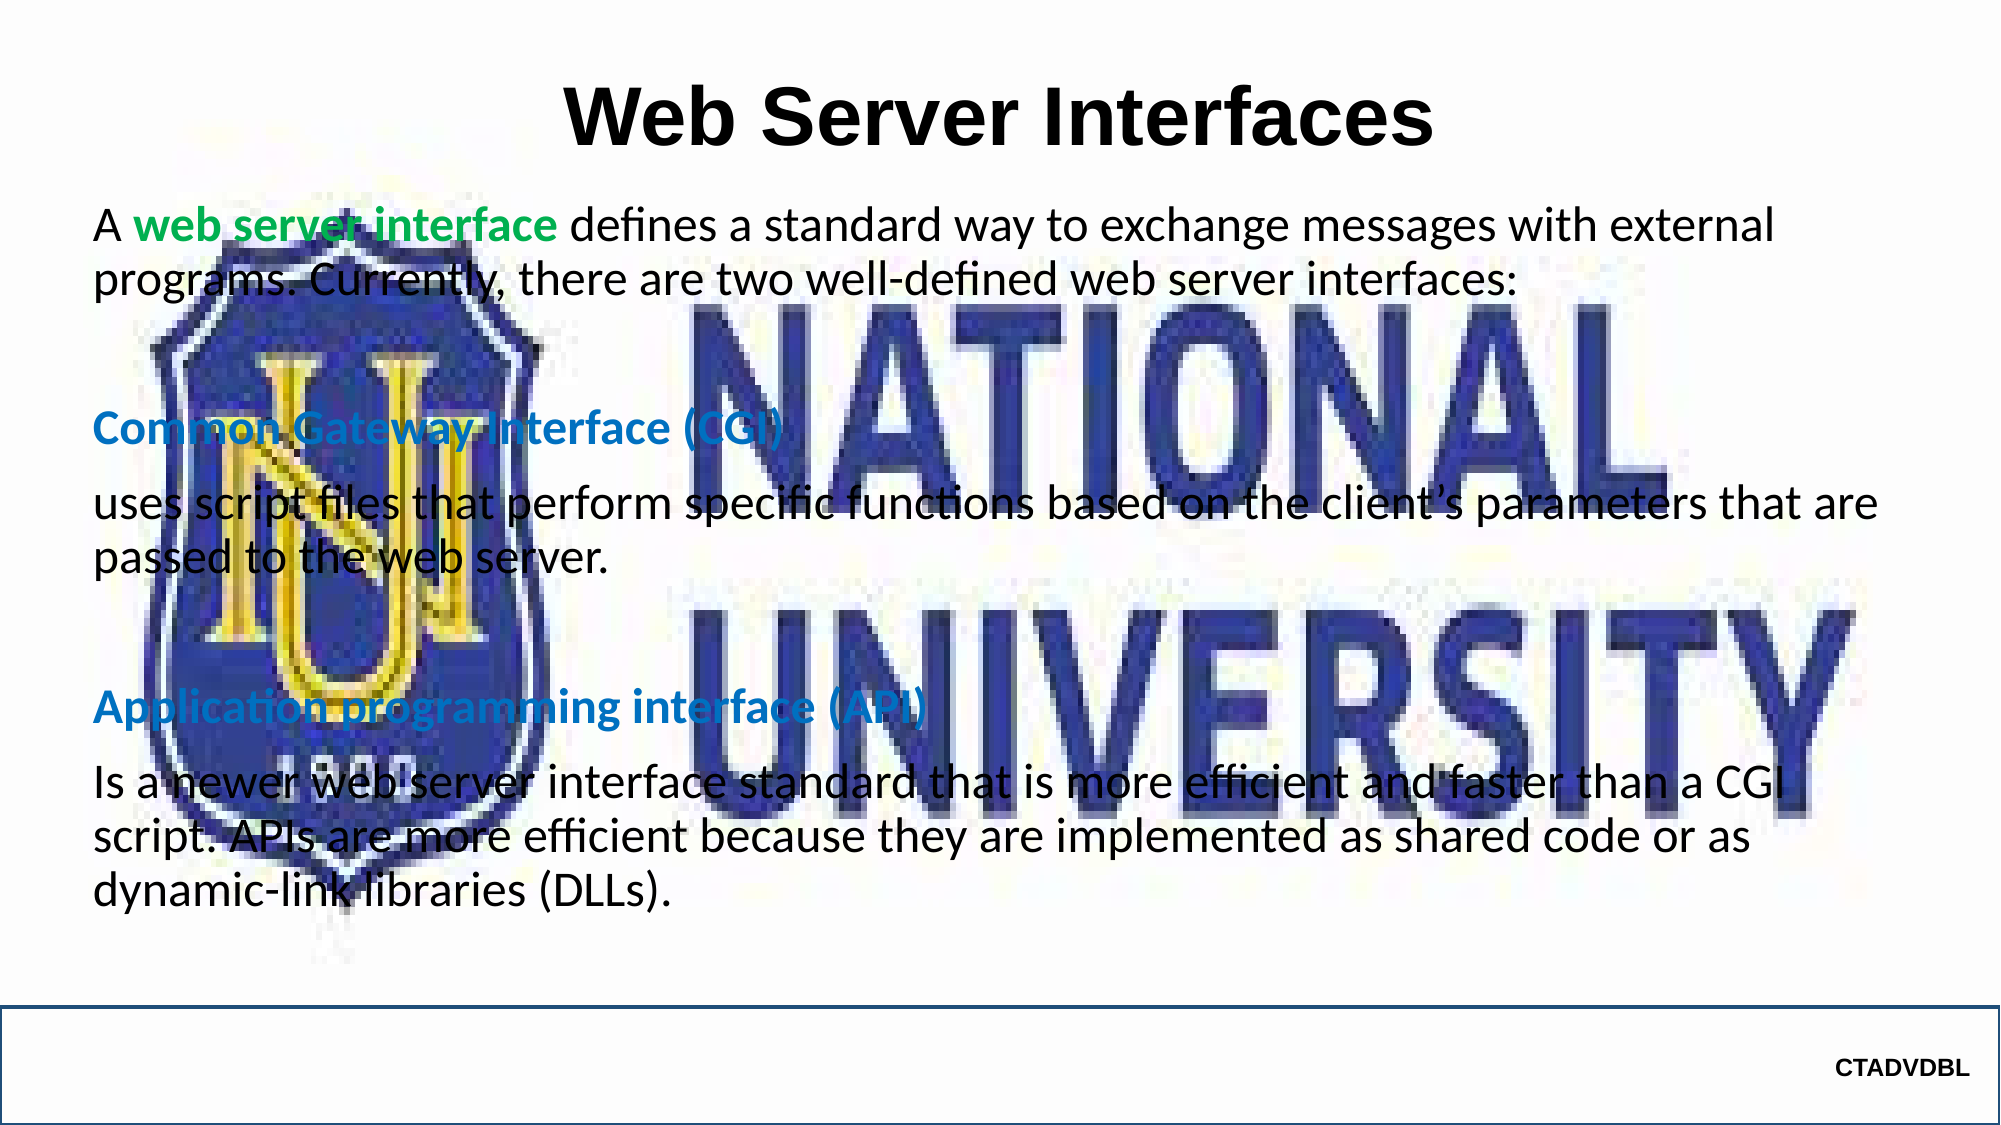

# Web Server Interfaces
A web server interface defines a standard way to exchange messages with external programs. Currently, there are two well-defined web server interfaces:

Common Gateway Interface (CGI)
uses script files that perform specific functions based on the client’s parameters that are passed to the web server.

Application programming interface (API)
Is a newer web server interface standard that is more efficient and faster than a CGI script. APIs are more efficient because they are implemented as shared code or as dynamic-link libraries (DLLs).

CTADVDBL